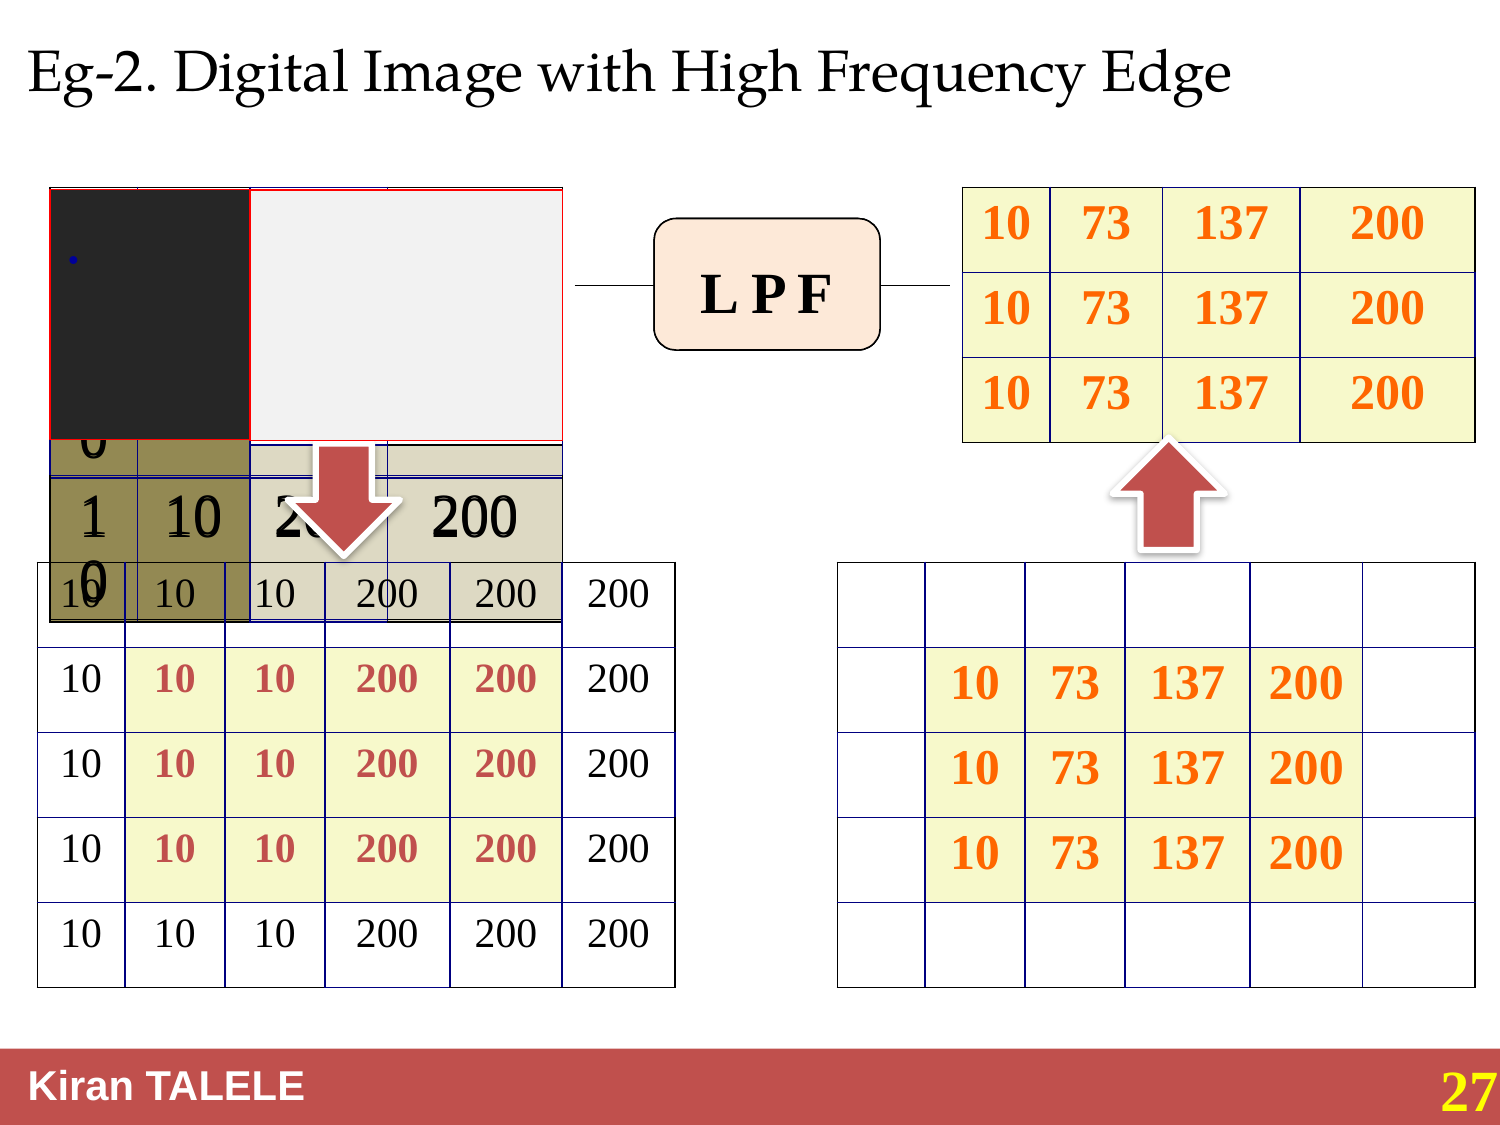

Eg-2. Digital Image with High Frequency Edge
| 10 | 10 | 200 | 200 |
| --- | --- | --- | --- |
| 10 | 10 | 200 | 200 |
| 10 | 10 | 200 | 200 |
| 10 | 73 | 137 | 200 |
| --- | --- | --- | --- |
| 10 | 73 | 137 | 200 |
| 10 | 73 | 137 | 200 |
.

| 10 | 10 | 200 | 200 |
| --- | --- | --- | --- |
| 10 | 10 | 200 | 200 |
| 10 | 10 | 200 | 200 |
| 200 | 200 |
| --- | --- |
| 200 | 200 |
| 200 | 200 |

L P F

L P F

| 10 | 10 | 10 | 200 | 200 | 200 |
| --- | --- | --- | --- | --- | --- |
| 10 | 10 | 10 | 200 | 200 | 200 |
| 10 | 10 | 10 | 200 | 200 | 200 |
| 10 | 10 | 10 | 200 | 200 | 200 |
| 10 | 10 | 10 | 200 | 200 | 200 |
|  |  |  |  |  |  |
| --- | --- | --- | --- | --- | --- |
|  | 10 | 73 | 137 | 200 |  |
|  | 10 | 73 | 137 | 200 |  |
|  | 10 | 73 | 137 | 200 |  |
|  |  |  |  |  |  |
27

Kiran TALELE